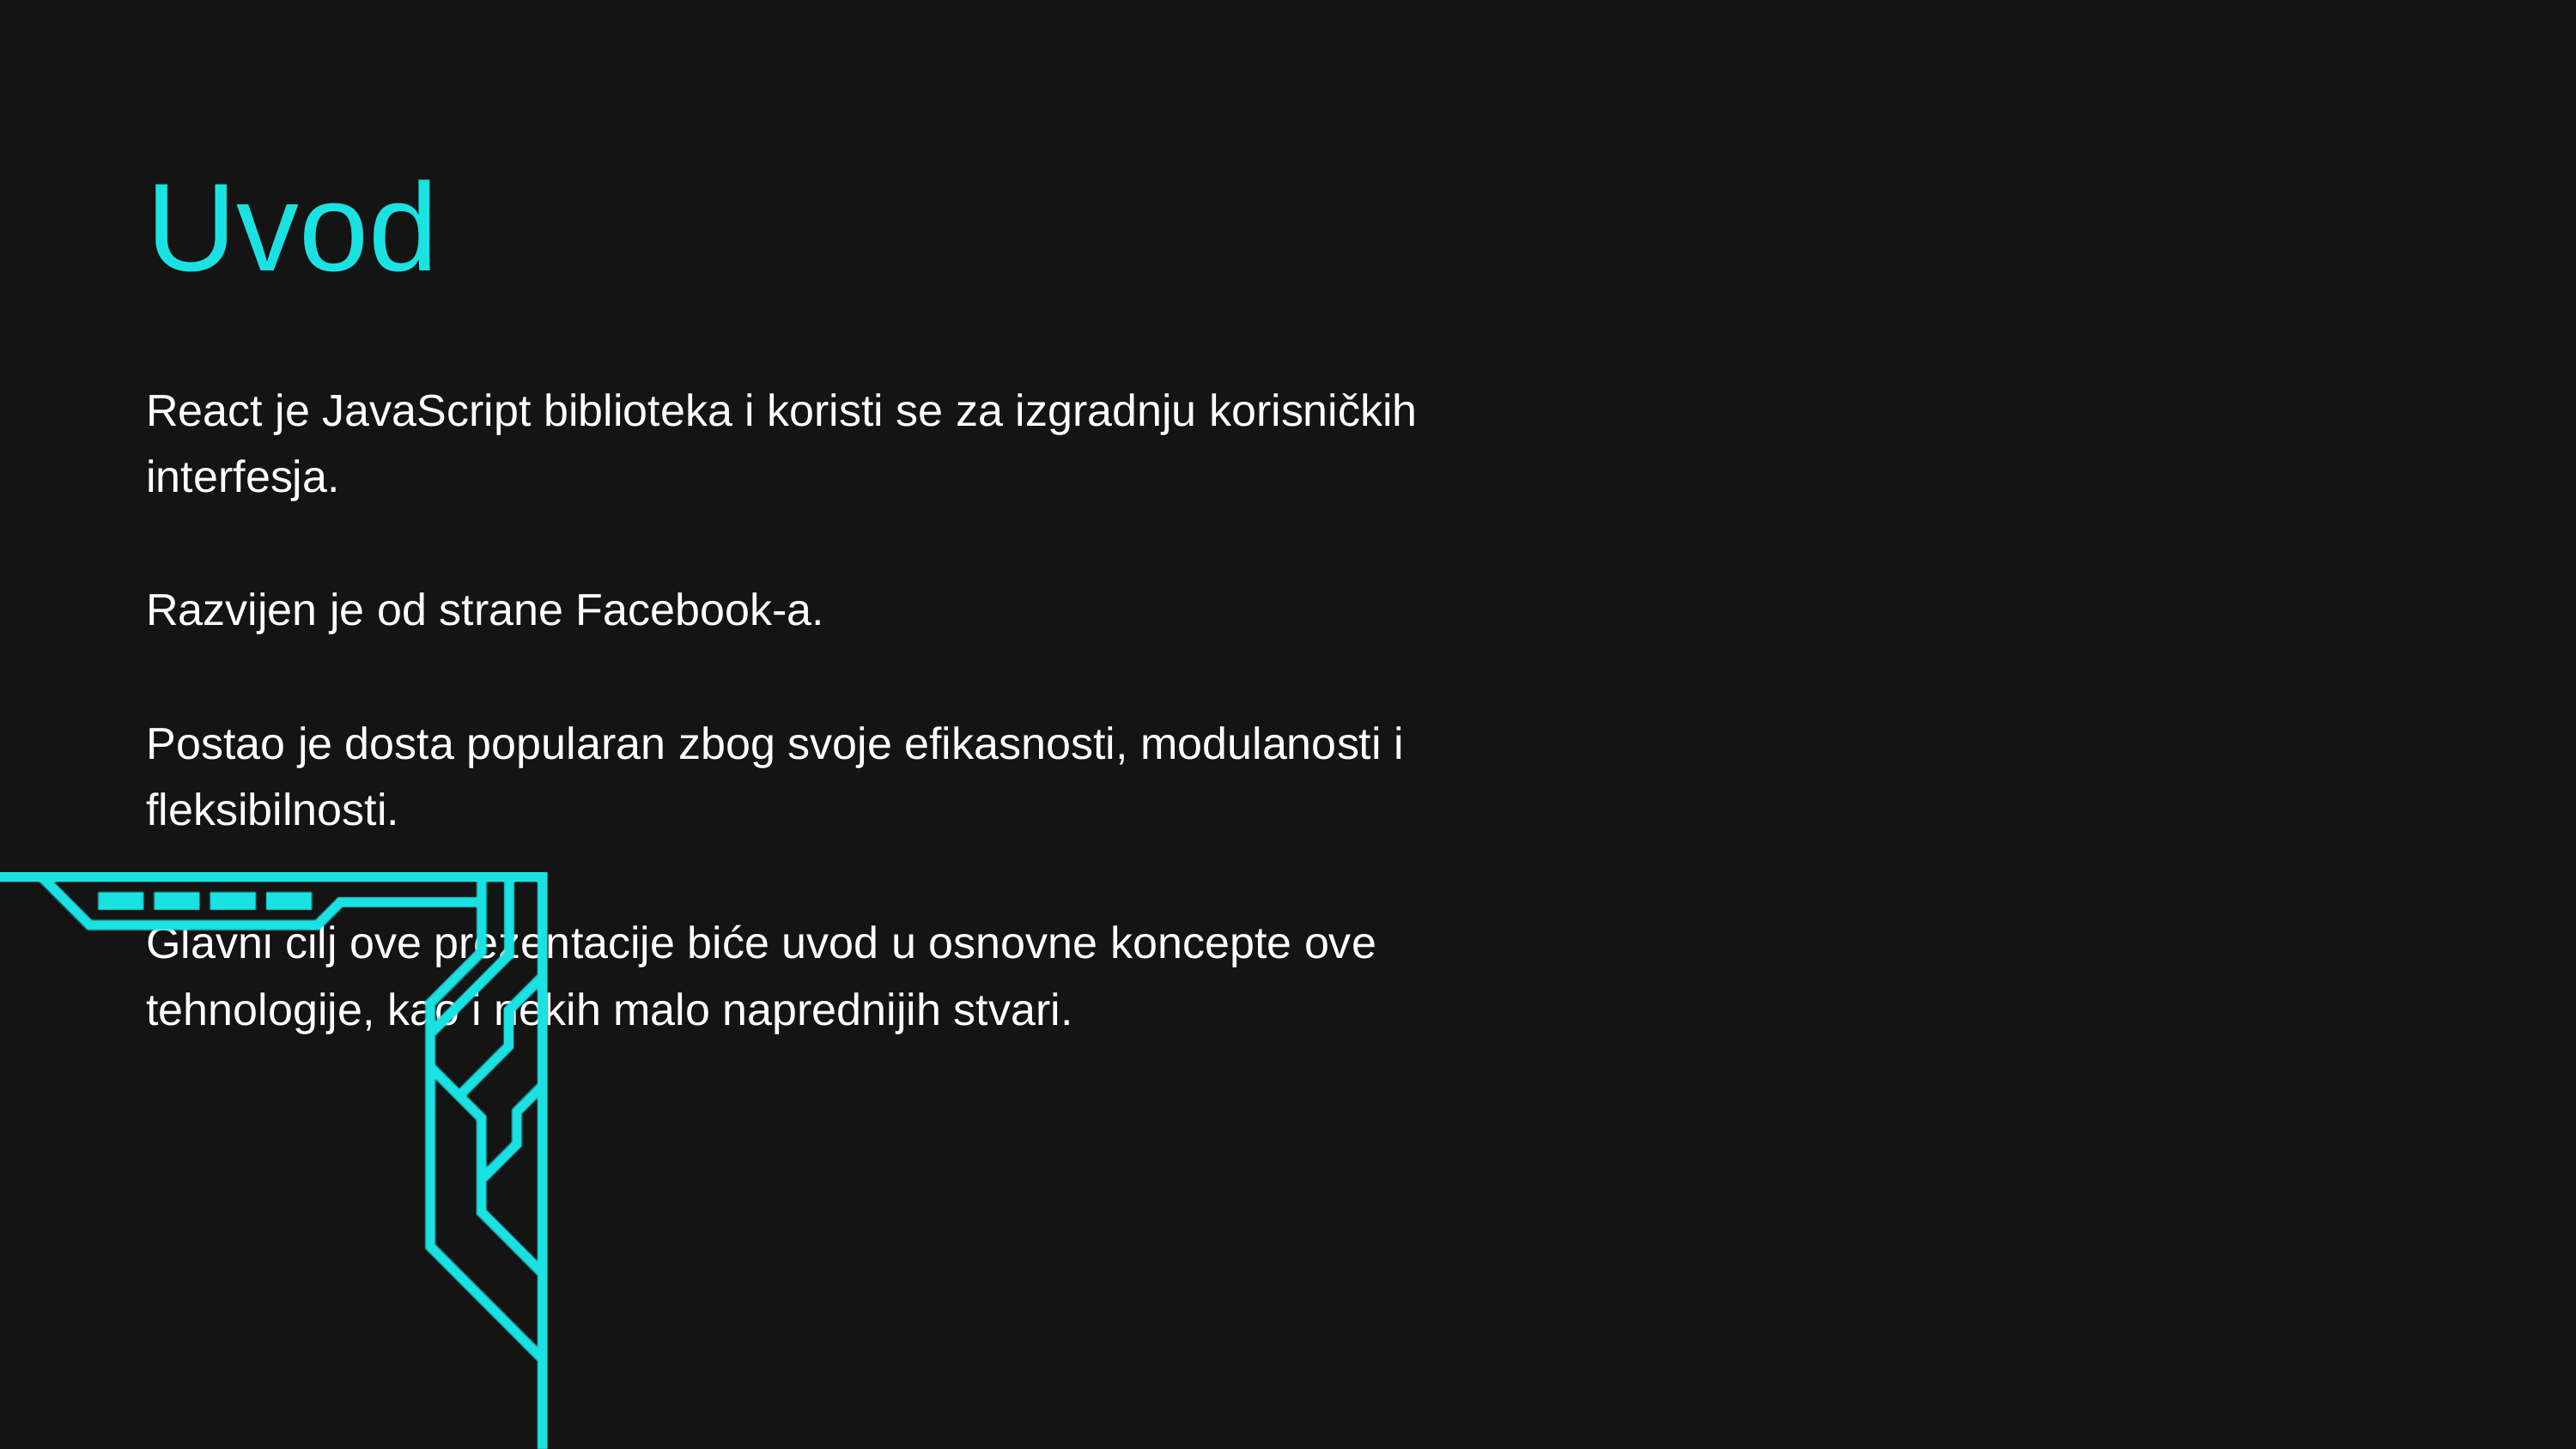

Uvod
React je JavaScript biblioteka i koristi se za izgradnju korisničkih interfesja.

Razvijen je od strane Facebook-a.

Postao je dosta popularan zbog svoje efikasnosti, modulanosti i fleksibilnosti.

Glavni cilj ove prezentacije biće uvod u osnovne koncepte ove tehnologije, kao i nekih malo naprednijih stvari.